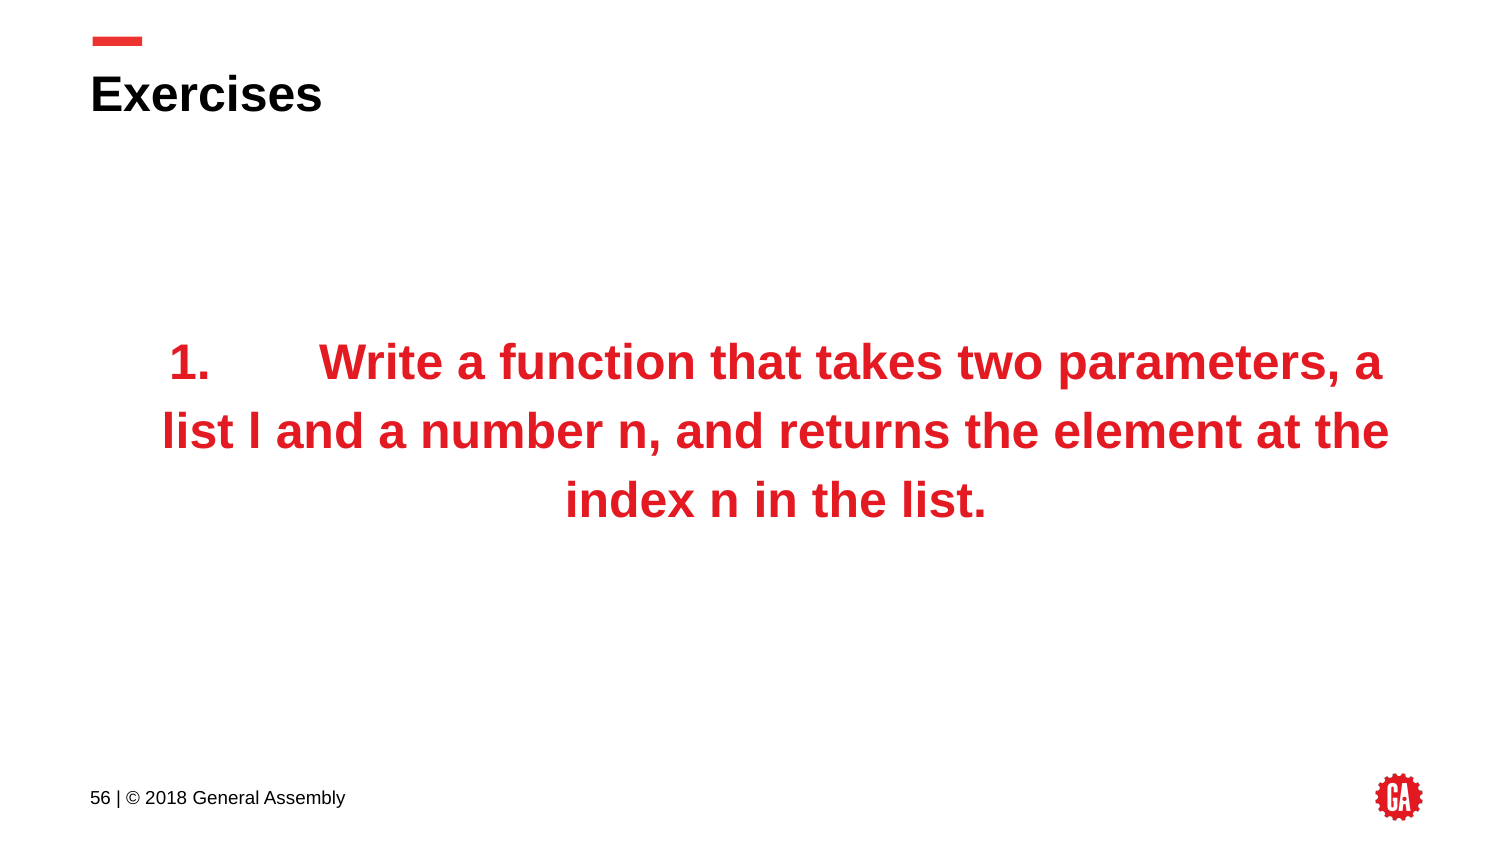

# Exercises
1.	Write a function that takes two parameters, a list l and a number n, and returns the element at the index n in the list.

56 | © 2018 General Assembly